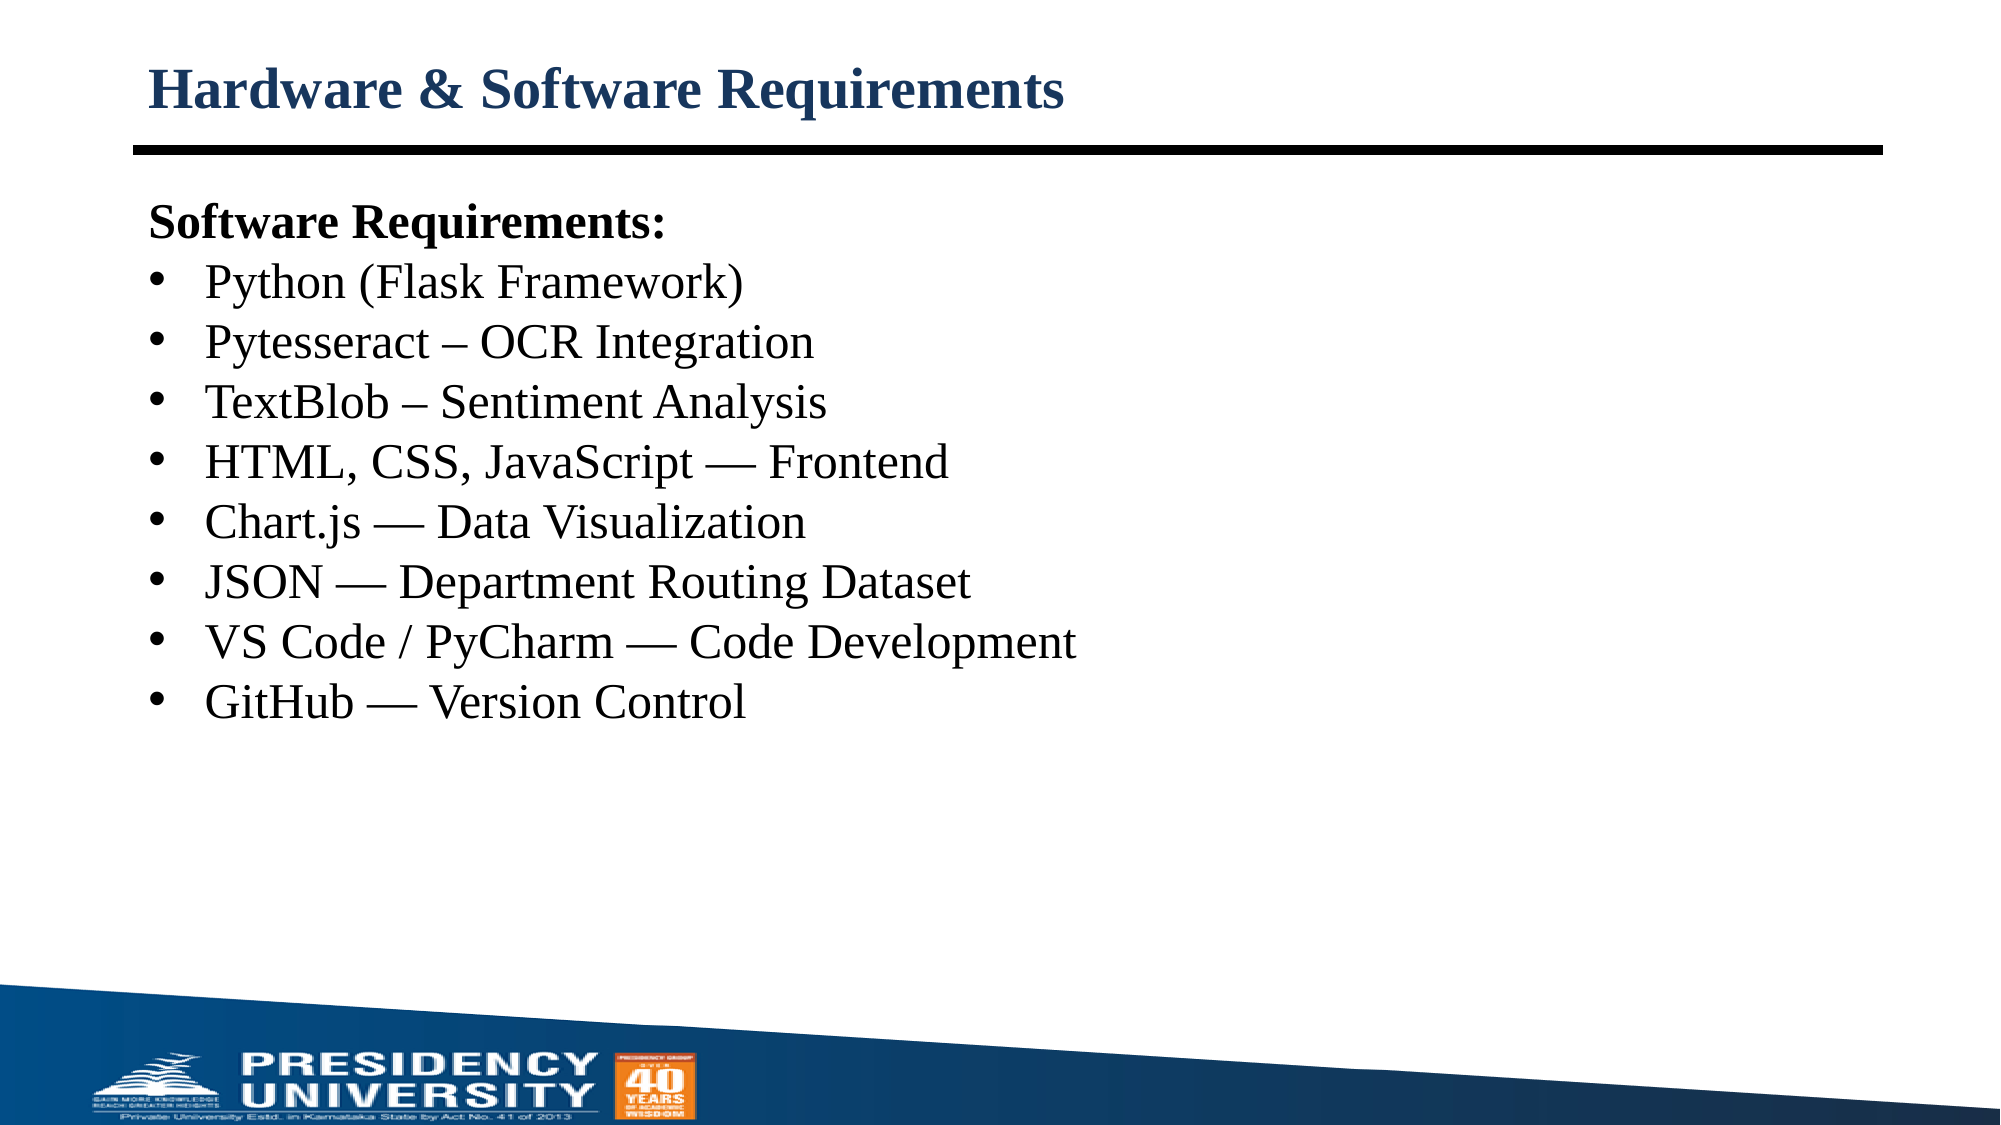

# Hardware & Software Requirements
Software Requirements:
Python (Flask Framework)
Pytesseract – OCR Integration
TextBlob – Sentiment Analysis
HTML, CSS, JavaScript — Frontend
Chart.js — Data Visualization
JSON — Department Routing Dataset
VS Code / PyCharm — Code Development
GitHub — Version Control